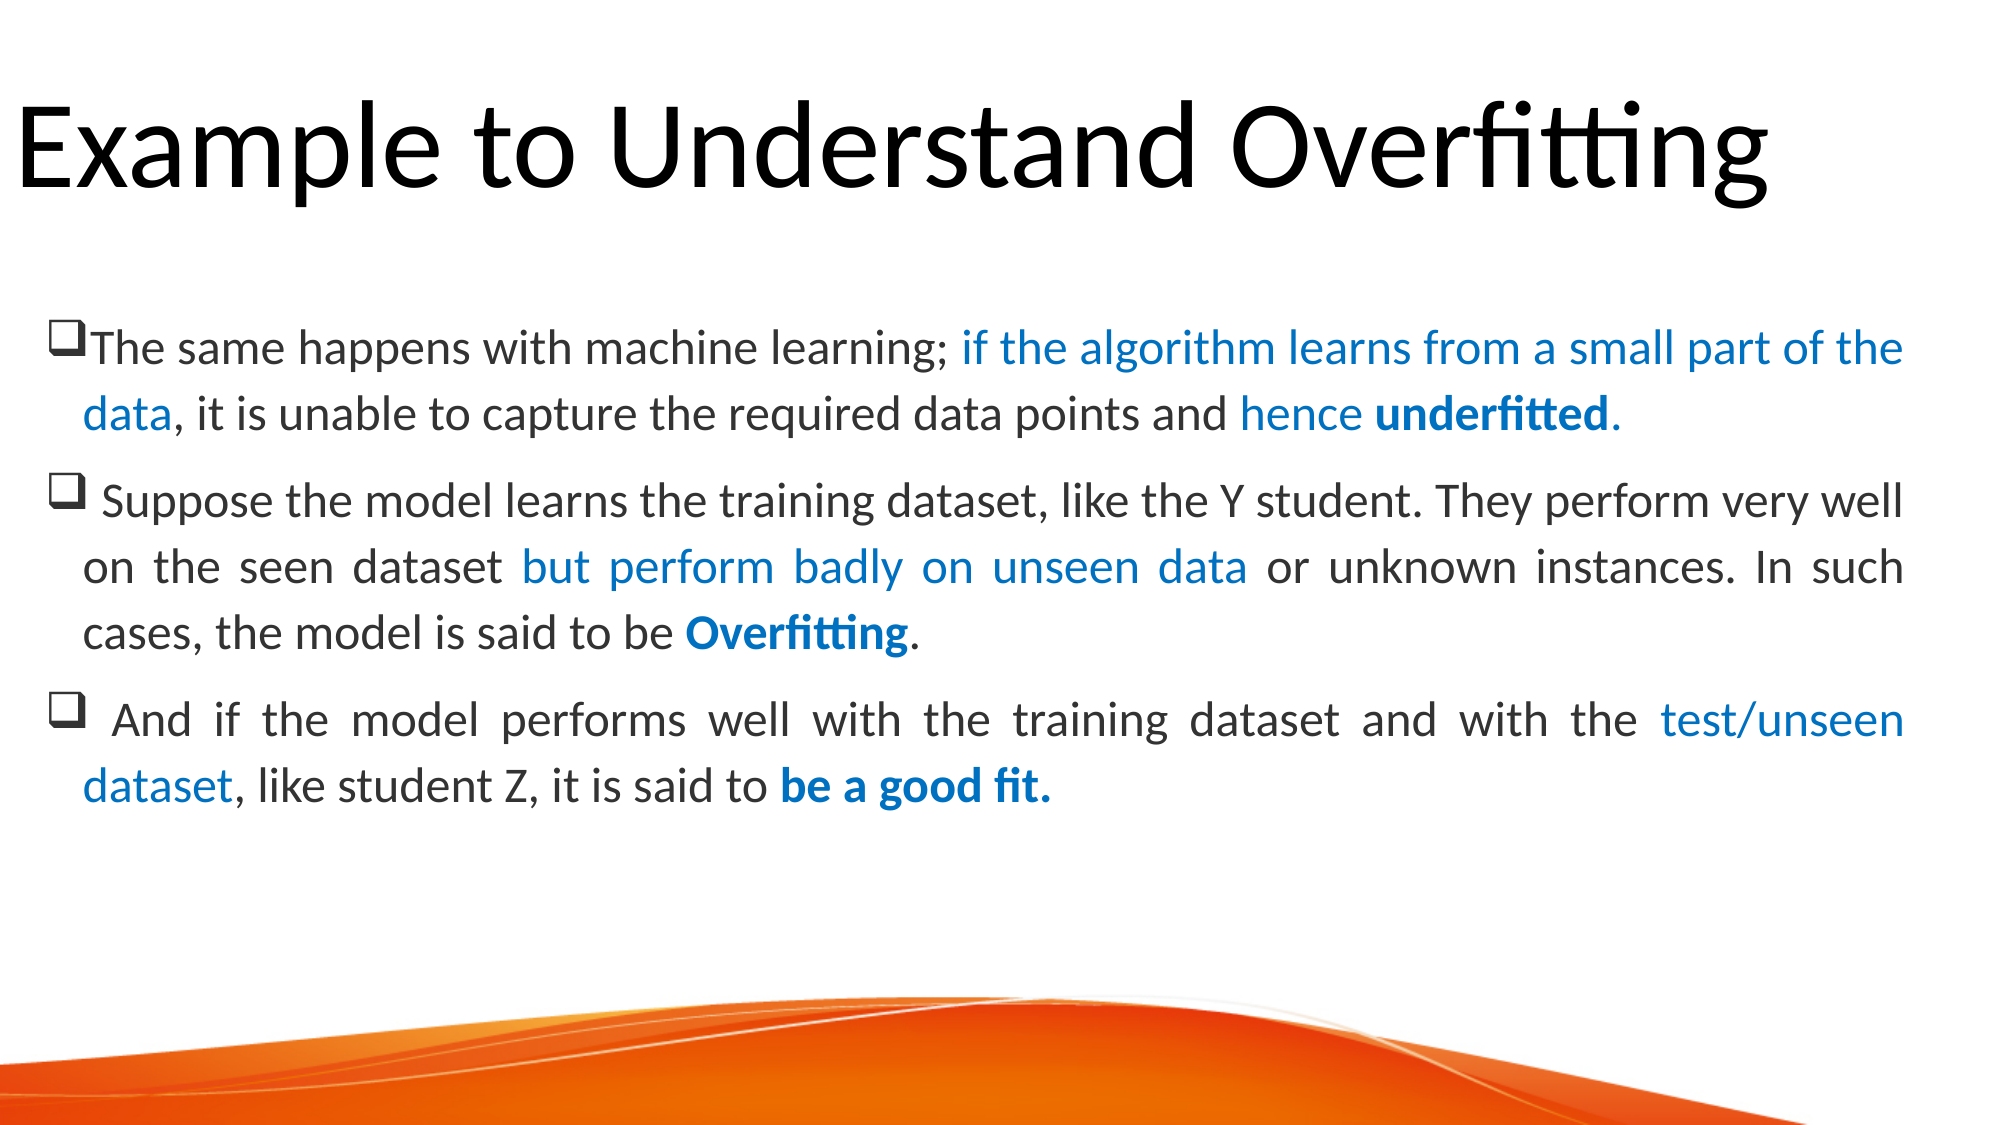

# Example to Understand Overfitting
The same happens with machine learning; if the algorithm learns from a small part of the data, it is unable to capture the required data points and hence underfitted.
 Suppose the model learns the training dataset, like the Y student. They perform very well on the seen dataset but perform badly on unseen data or unknown instances. In such cases, the model is said to be Overfitting.
 And if the model performs well with the training dataset and with the test/unseen dataset, like student Z, it is said to be a good fit.